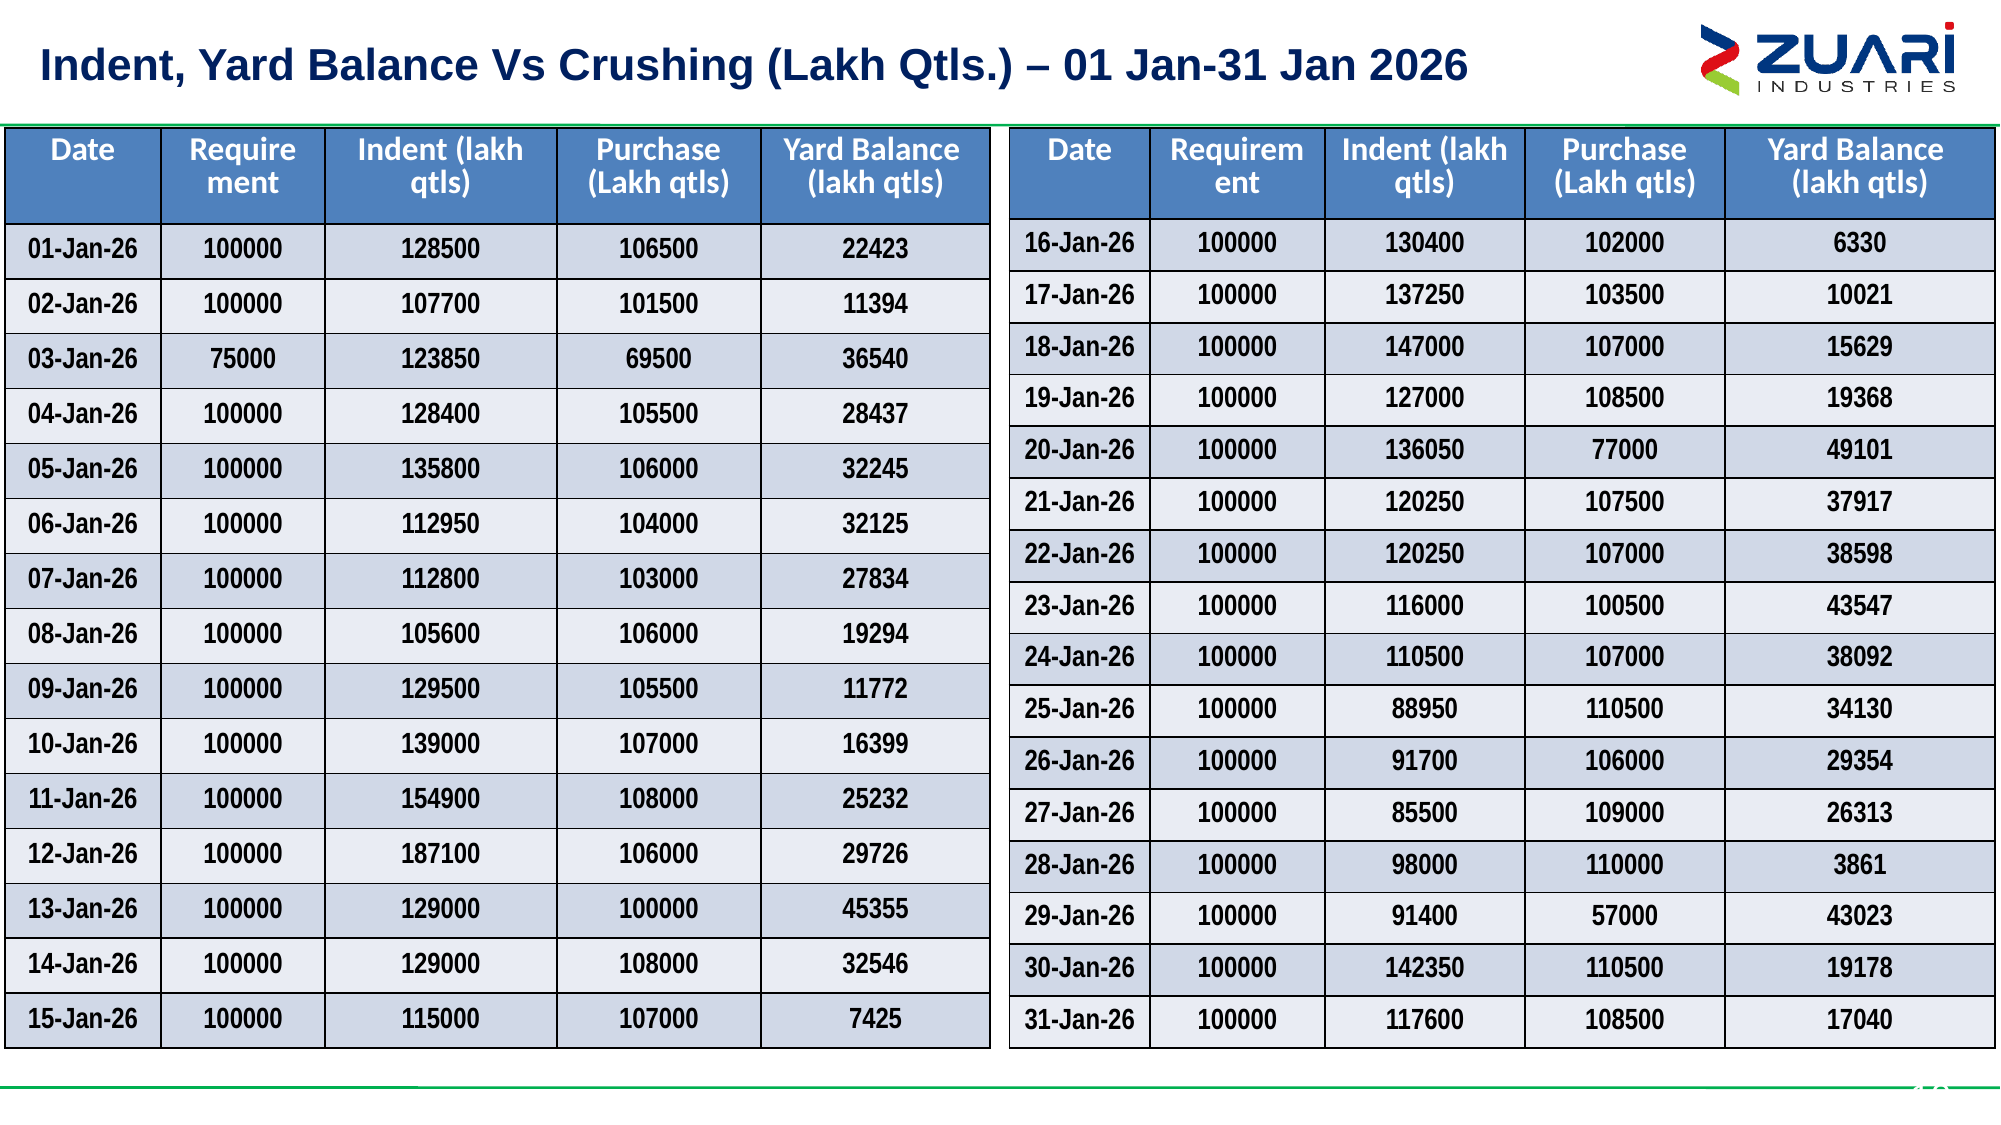

# Indent, Yard Balance Vs Crushing (Lakh Qtls.) – 01 Jan-31 Jan 2026
| Date | Requirement | Indent (lakh qtls) | Purchase (Lakh qtls) | Yard Balance (lakh qtls) |
| --- | --- | --- | --- | --- |
| 01-Jan-26 | 100000 | 128500 | 106500 | 22423 |
| 02-Jan-26 | 100000 | 107700 | 101500 | 11394 |
| 03-Jan-26 | 75000 | 123850 | 69500 | 36540 |
| 04-Jan-26 | 100000 | 128400 | 105500 | 28437 |
| 05-Jan-26 | 100000 | 135800 | 106000 | 32245 |
| 06-Jan-26 | 100000 | 112950 | 104000 | 32125 |
| 07-Jan-26 | 100000 | 112800 | 103000 | 27834 |
| 08-Jan-26 | 100000 | 105600 | 106000 | 19294 |
| 09-Jan-26 | 100000 | 129500 | 105500 | 11772 |
| 10-Jan-26 | 100000 | 139000 | 107000 | 16399 |
| 11-Jan-26 | 100000 | 154900 | 108000 | 25232 |
| 12-Jan-26 | 100000 | 187100 | 106000 | 29726 |
| 13-Jan-26 | 100000 | 129000 | 100000 | 45355 |
| 14-Jan-26 | 100000 | 129000 | 108000 | 32546 |
| 15-Jan-26 | 100000 | 115000 | 107000 | 7425 |
| Date | Requirement | Indent (lakh qtls) | Purchase (Lakh qtls) | Yard Balance (lakh qtls) |
| --- | --- | --- | --- | --- |
| 16-Jan-26 | 100000 | 130400 | 102000 | 6330 |
| 17-Jan-26 | 100000 | 137250 | 103500 | 10021 |
| 18-Jan-26 | 100000 | 147000 | 107000 | 15629 |
| 19-Jan-26 | 100000 | 127000 | 108500 | 19368 |
| 20-Jan-26 | 100000 | 136050 | 77000 | 49101 |
| 21-Jan-26 | 100000 | 120250 | 107500 | 37917 |
| 22-Jan-26 | 100000 | 120250 | 107000 | 38598 |
| 23-Jan-26 | 100000 | 116000 | 100500 | 43547 |
| 24-Jan-26 | 100000 | 110500 | 107000 | 38092 |
| 25-Jan-26 | 100000 | 88950 | 110500 | 34130 |
| 26-Jan-26 | 100000 | 91700 | 106000 | 29354 |
| 27-Jan-26 | 100000 | 85500 | 109000 | 26313 |
| 28-Jan-26 | 100000 | 98000 | 110000 | 3861 |
| 29-Jan-26 | 100000 | 91400 | 57000 | 43023 |
| 30-Jan-26 | 100000 | 142350 | 110500 | 19178 |
| 31-Jan-26 | 100000 | 117600 | 108500 | 17040 |
10